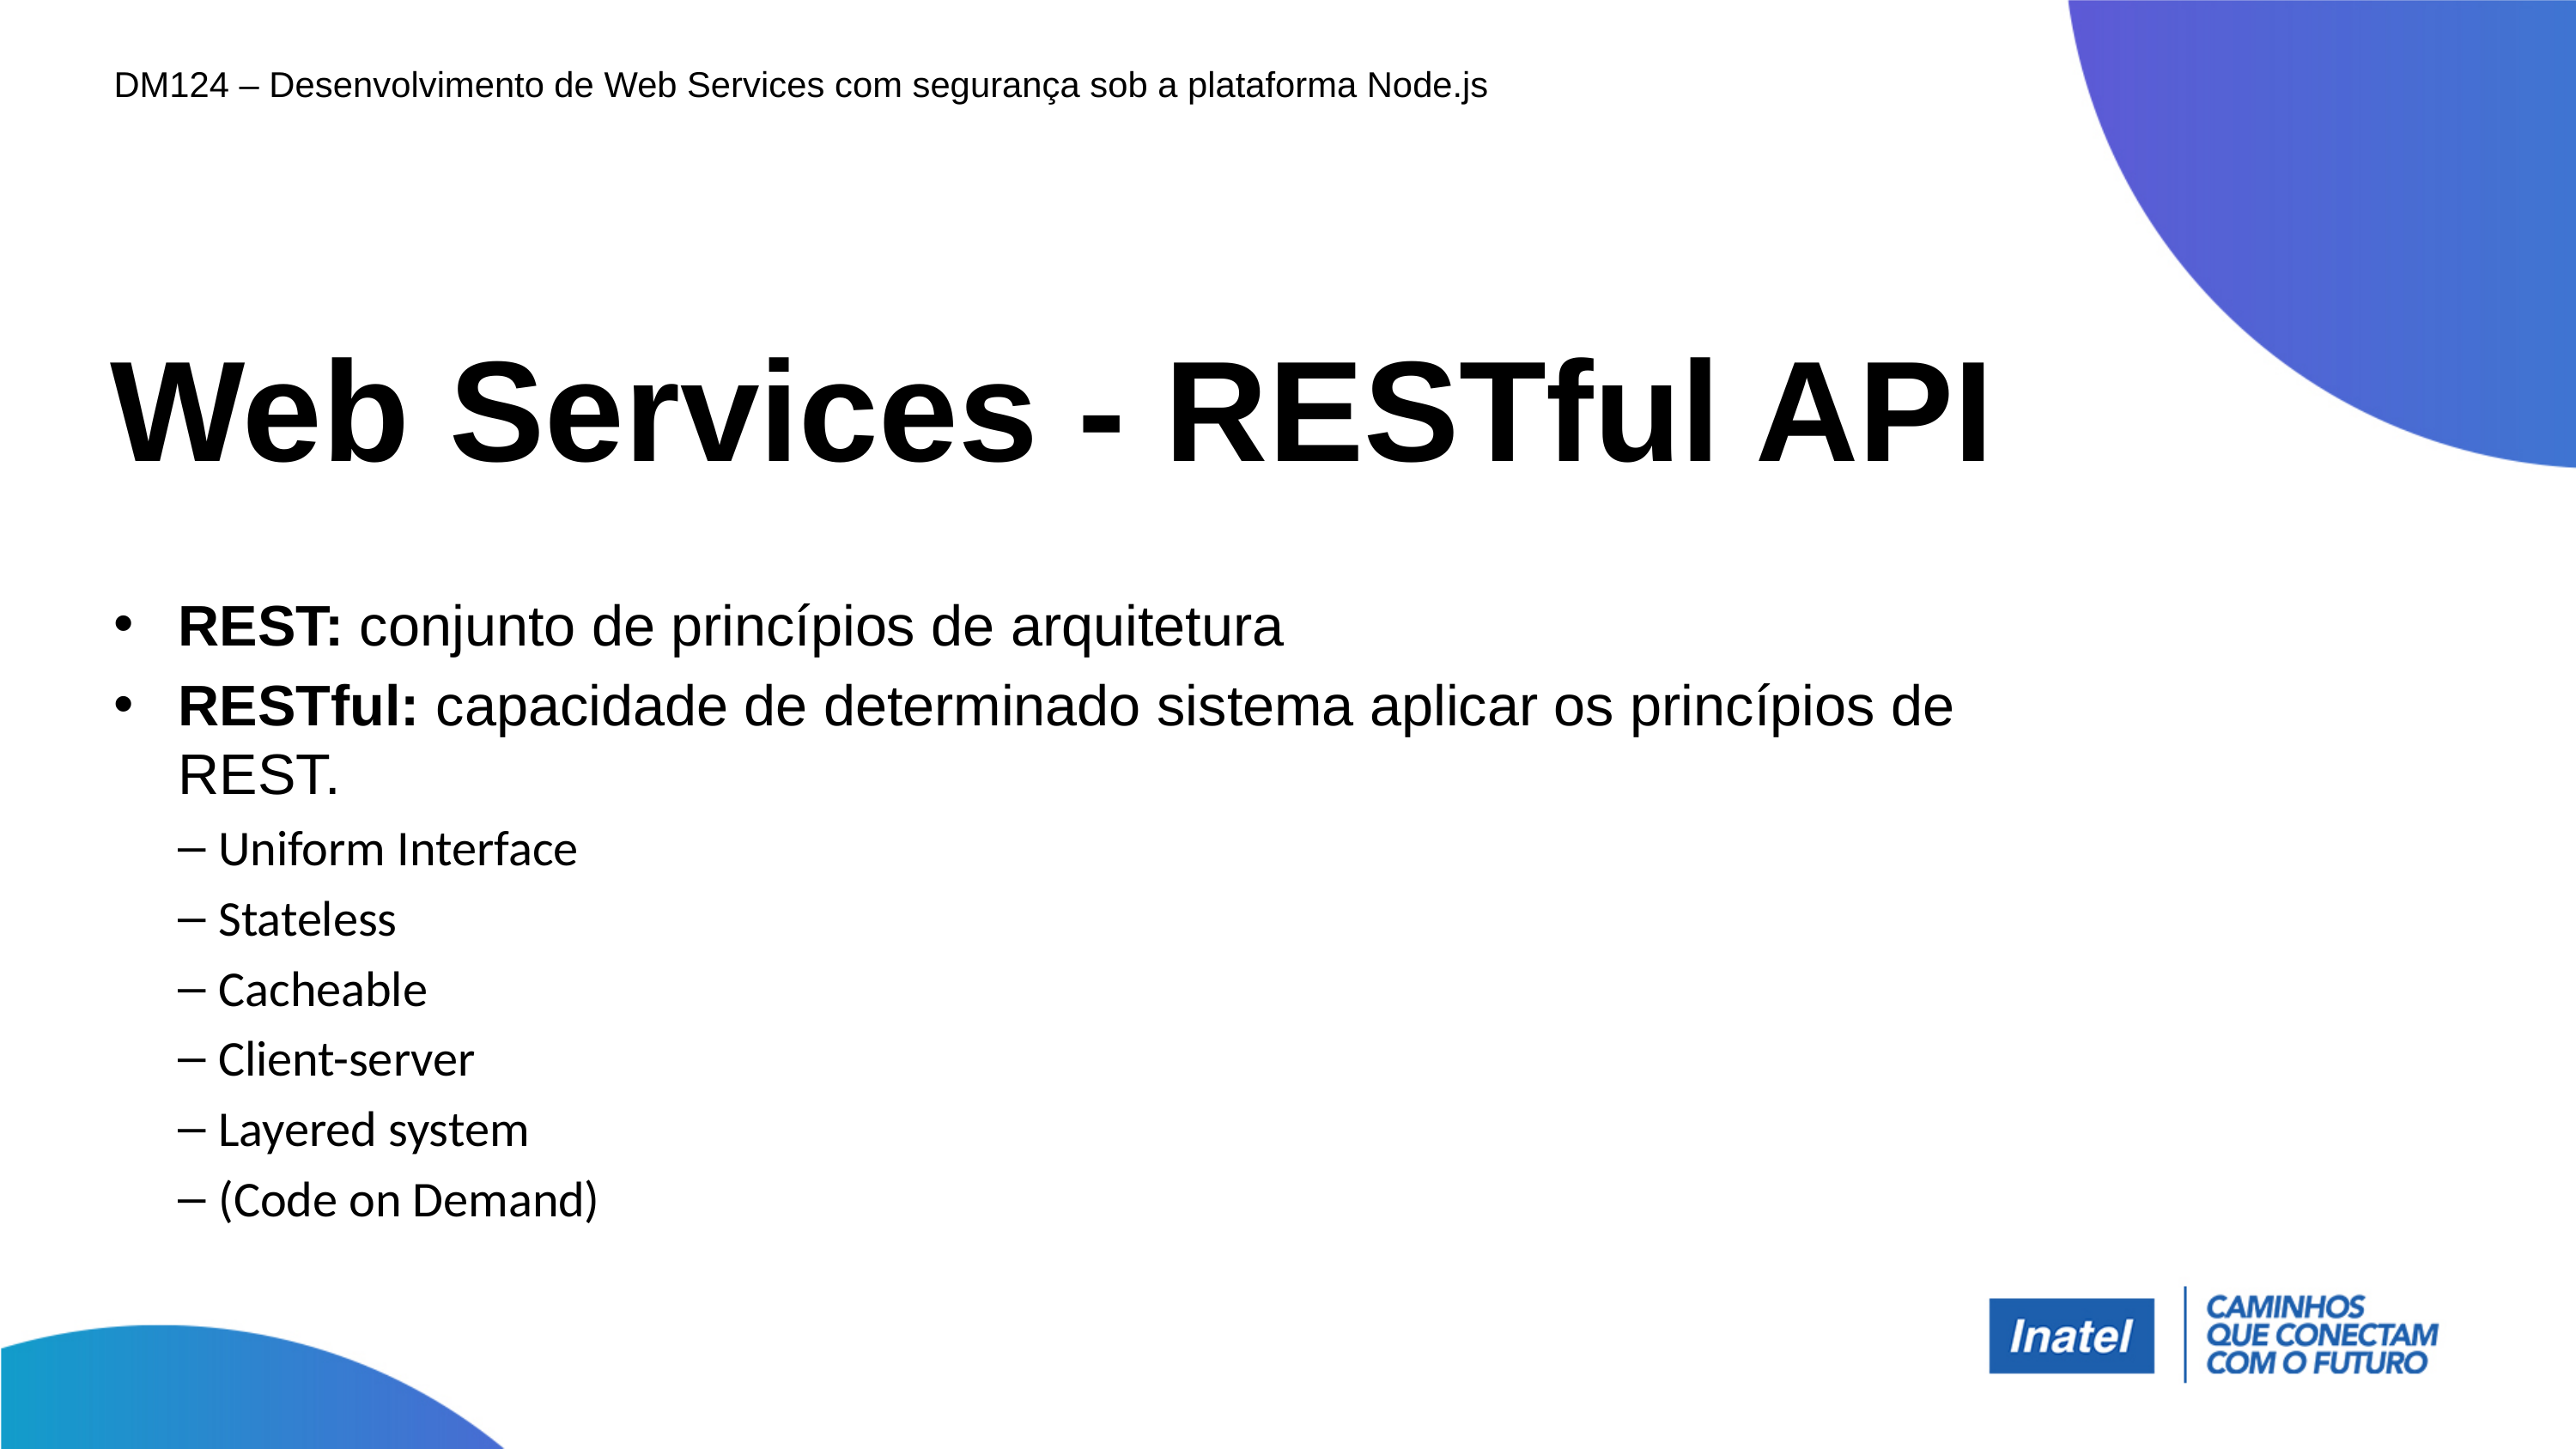

DM124 – Desenvolvimento de Web Services com segurança sob a plataforma Node.js
# Web Services - RESTful API
REST: conjunto de princípios de arquitetura
RESTful: capacidade de determinado sistema aplicar os princípios de REST.
Uniform Interface
Stateless
Cacheable
Client-server
Layered system
(Code on Demand)